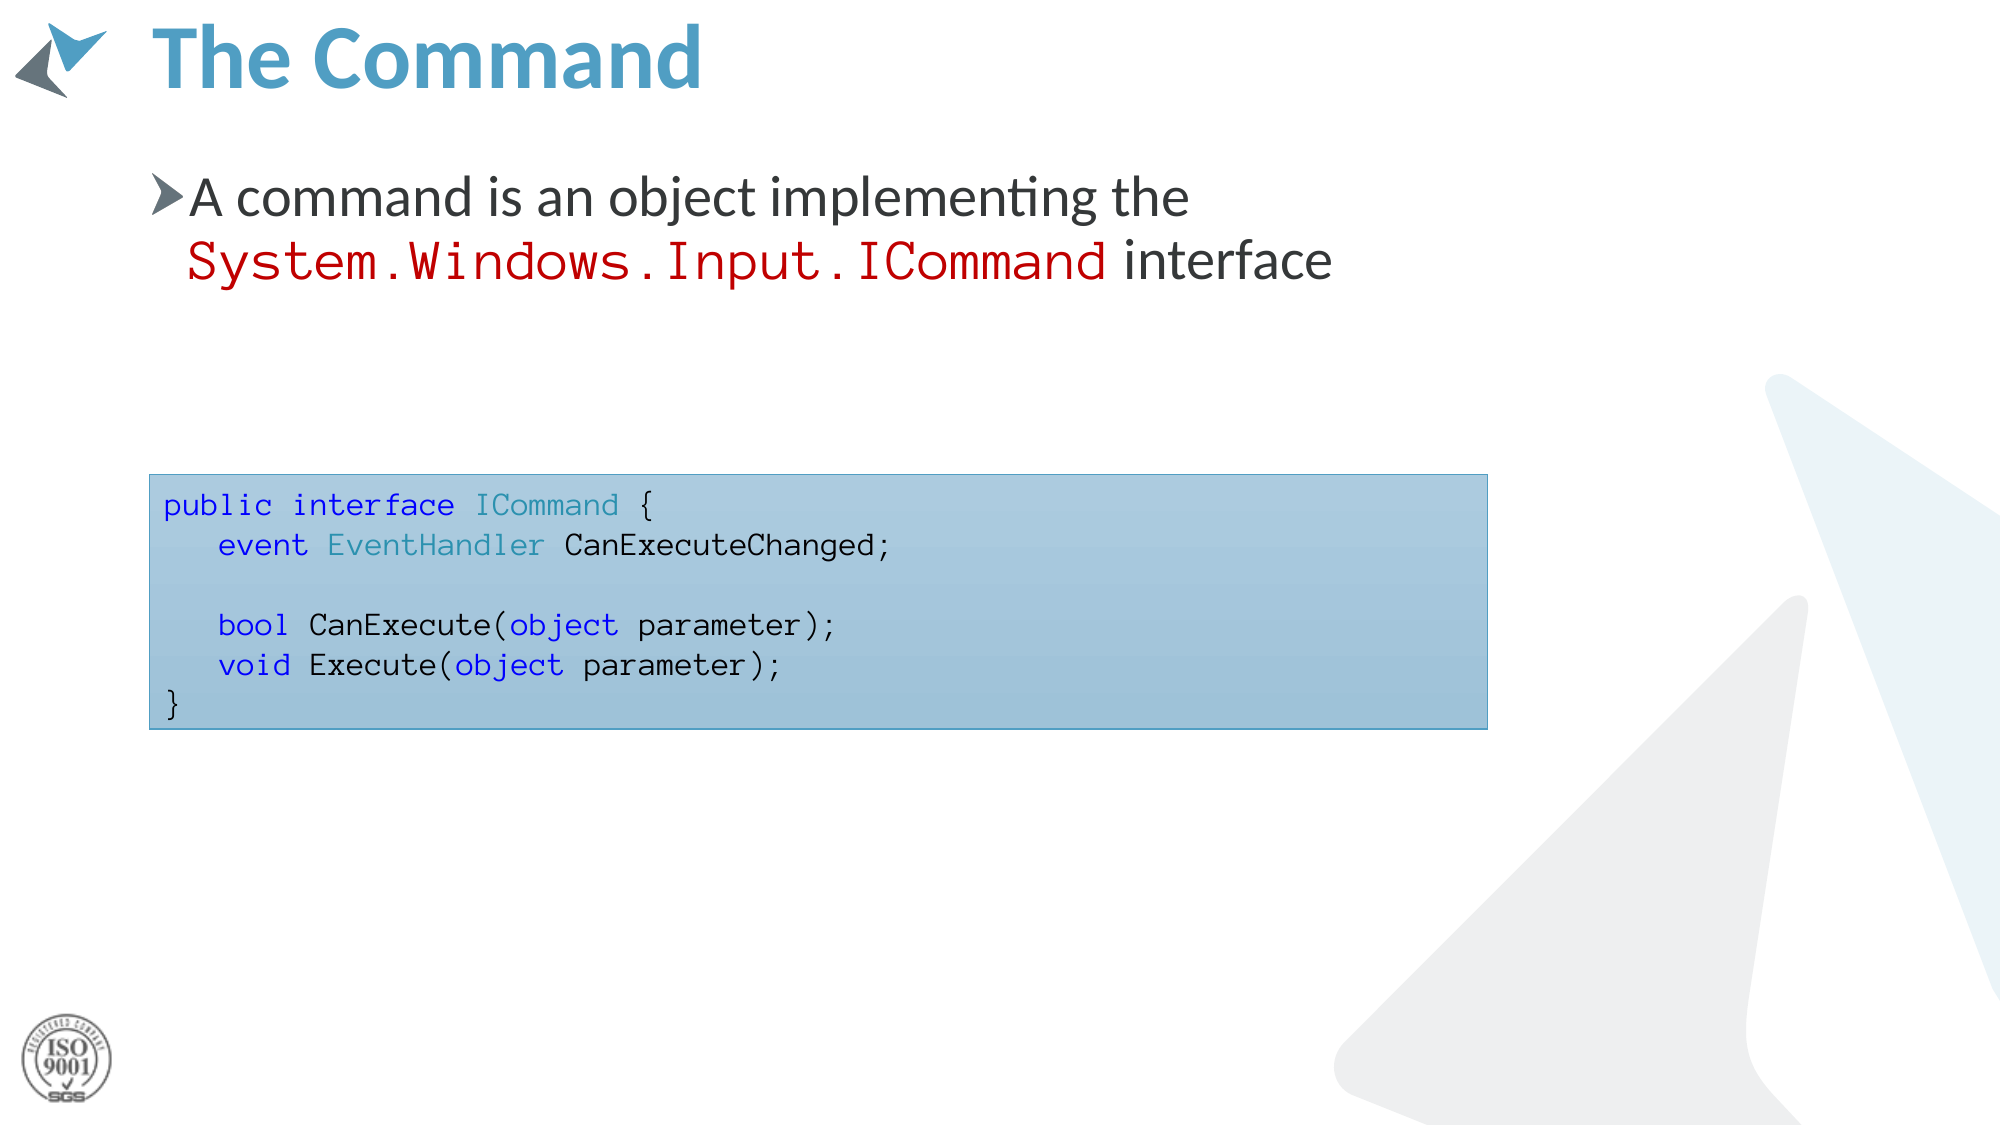

# The Command
A command is an object implementing the System.Windows.Input.ICommand interface

public interface ICommand {
   event EventHandler CanExecuteChanged;

   bool CanExecute(object parameter);
   void Execute(object parameter);
}